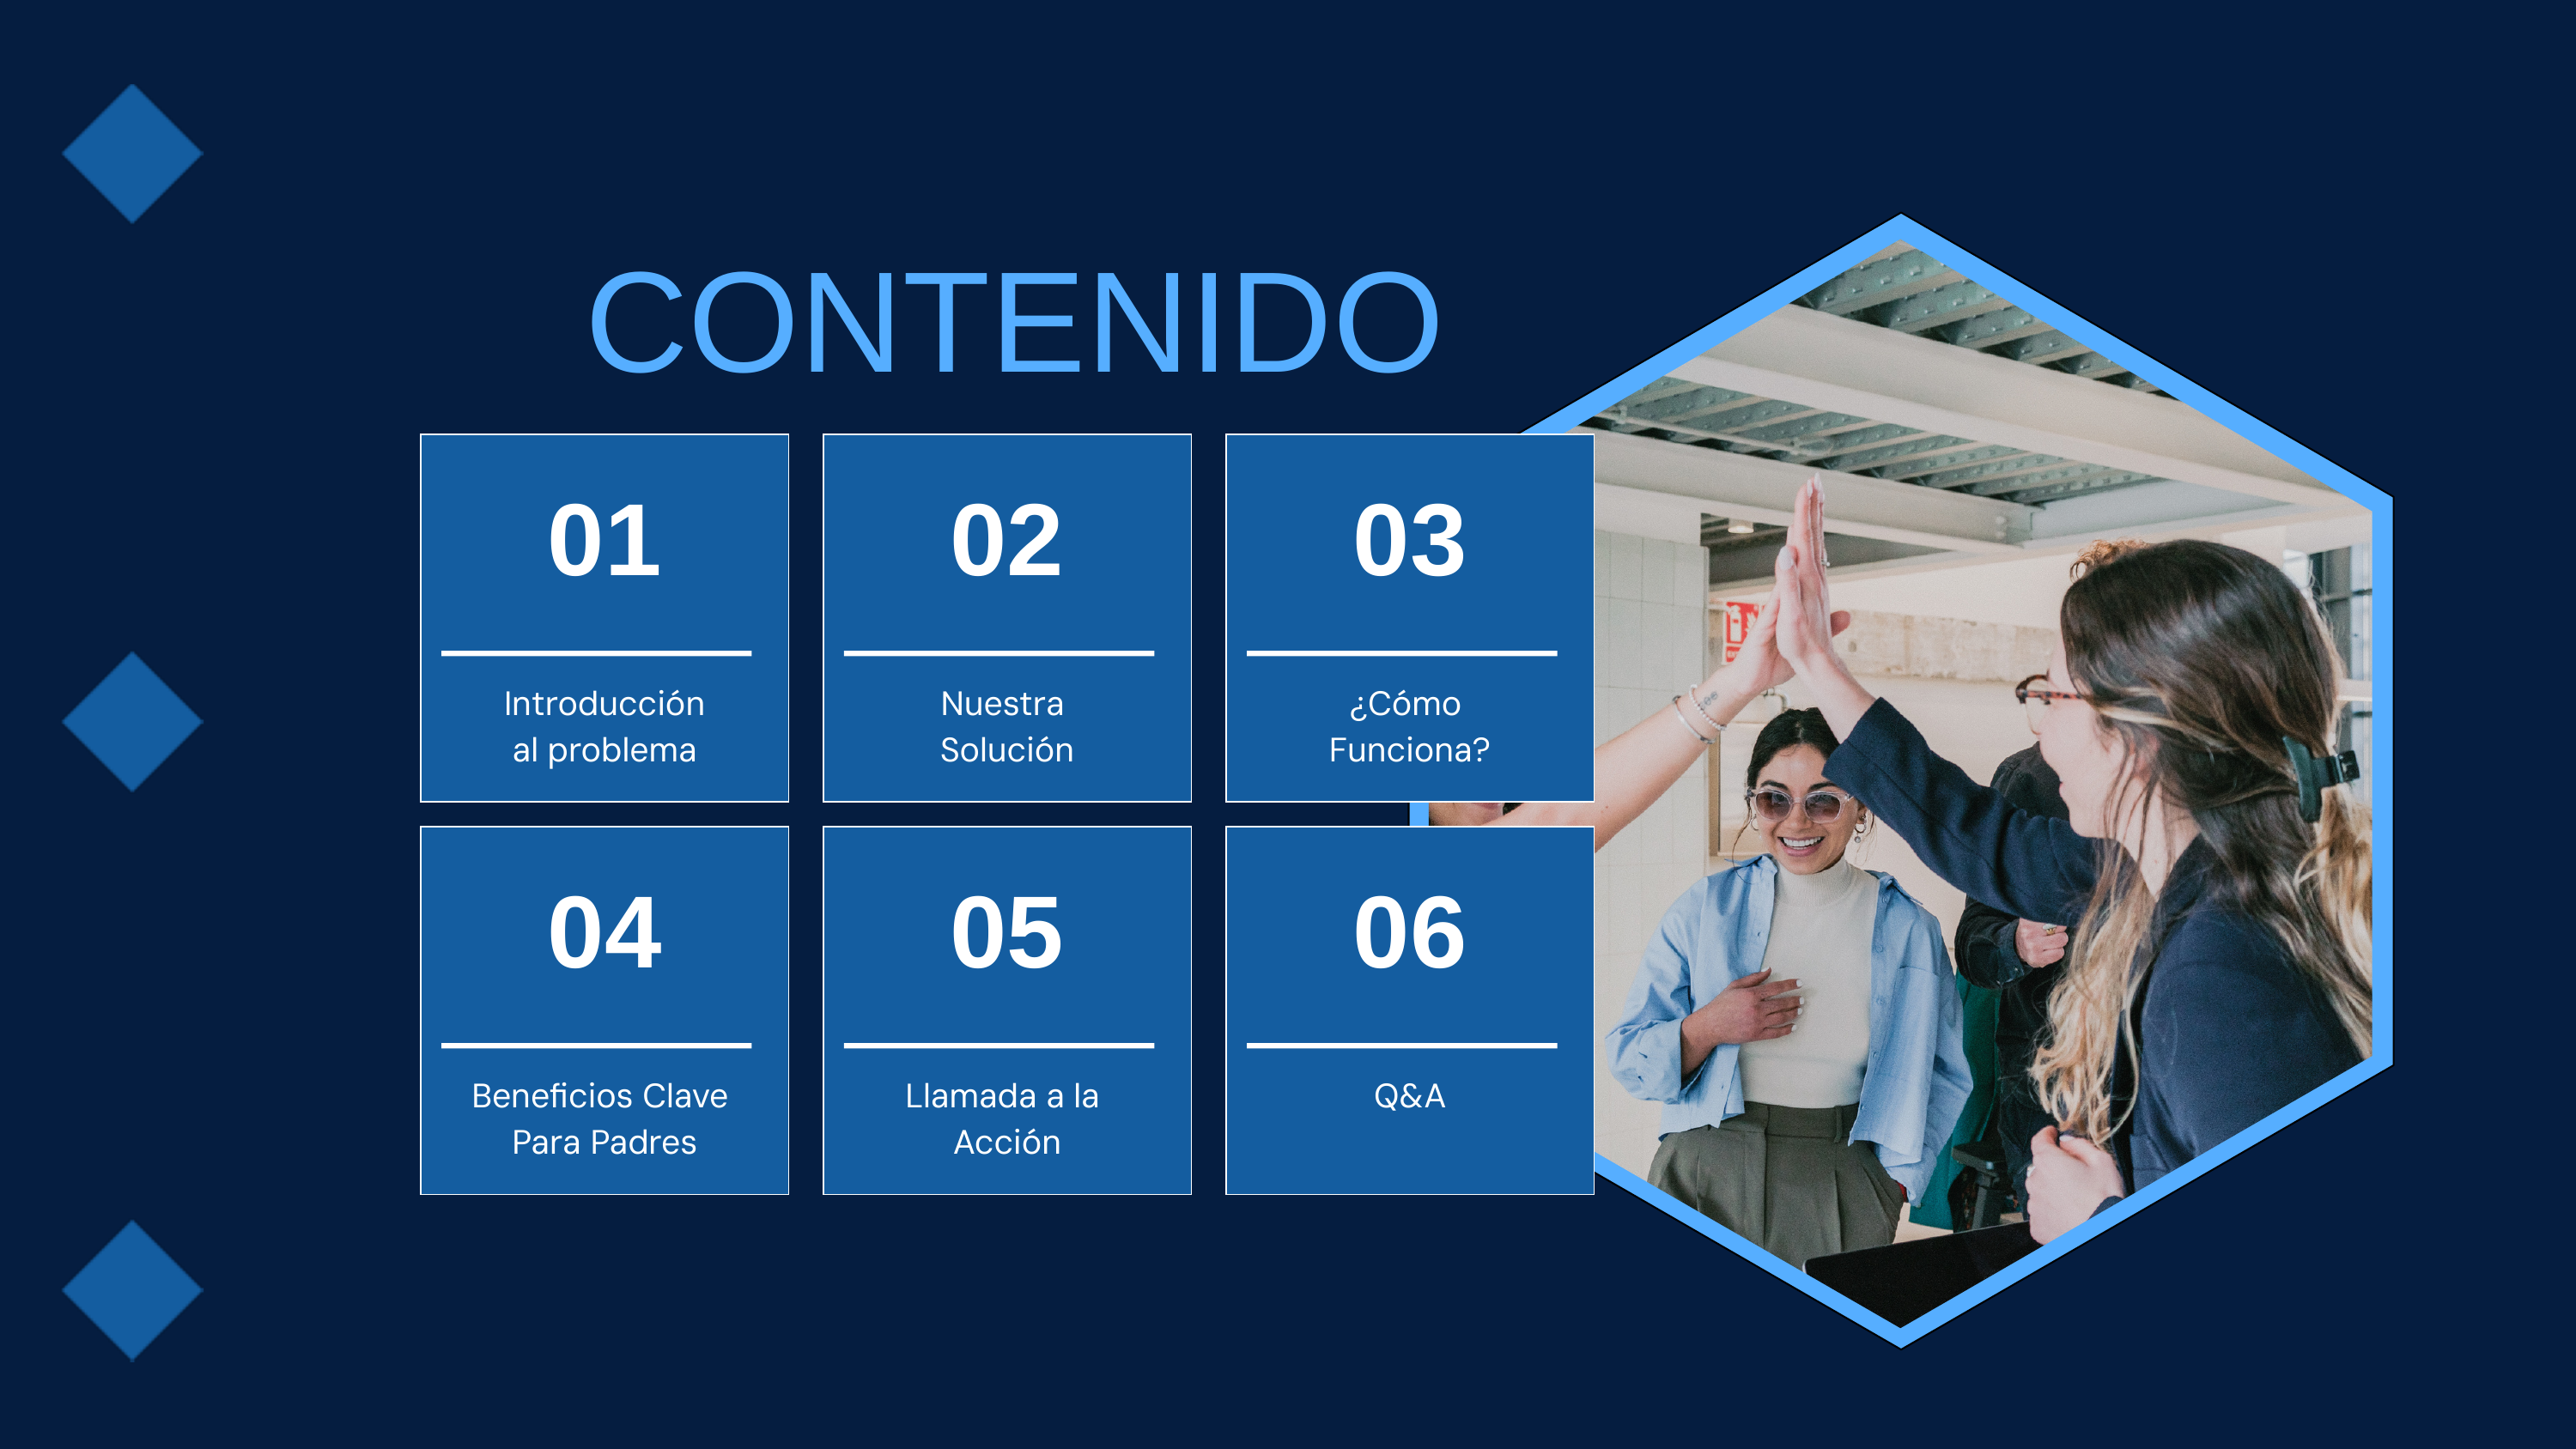

CONTENIDO

01
02
03

Introducción
al problema
Nuestra
Solución
¿Cómo
Funciona?

04
05
06

Beneficios Clave
Para Padres
Llamada a la
Acción
Q&A